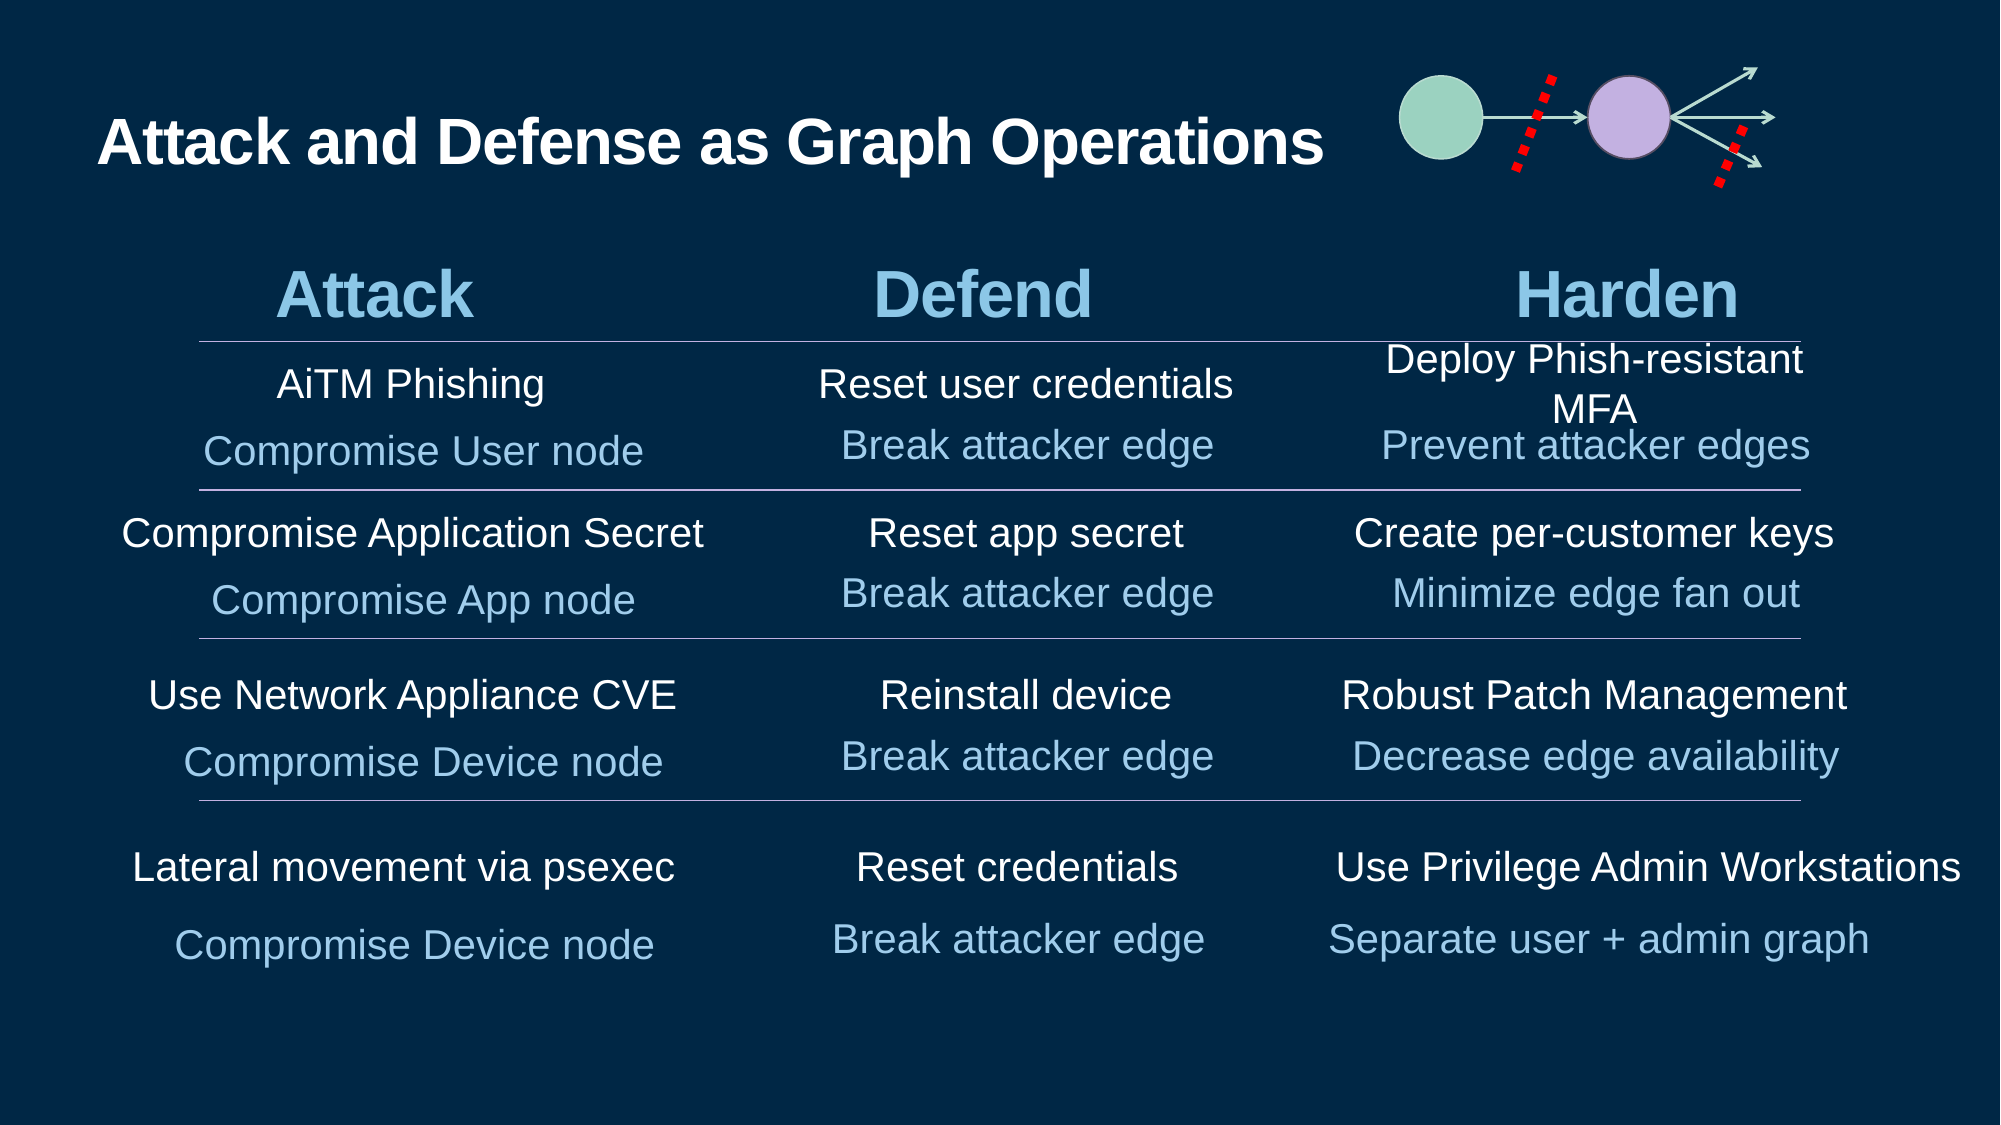

# Attack and Defense as Graph Operations
Attack
Defend
Harden
AiTM Phishing
Reset user credentials
Deploy Phish-resistant MFA
Compromise User node
Break attacker edge
Prevent attacker edges
Compromise Application Secret
Reset app secret
Create per-customer keys
Compromise App node
Break attacker edge
Minimize edge fan out
Use Network Appliance CVE
Reinstall device
Robust Patch Management
Compromise Device node
Break attacker edge
Decrease edge availability
Lateral movement via psexec
Reset credentials
Use Privilege Admin Workstations
Compromise Device node
Break attacker edge
Separate user + admin graph